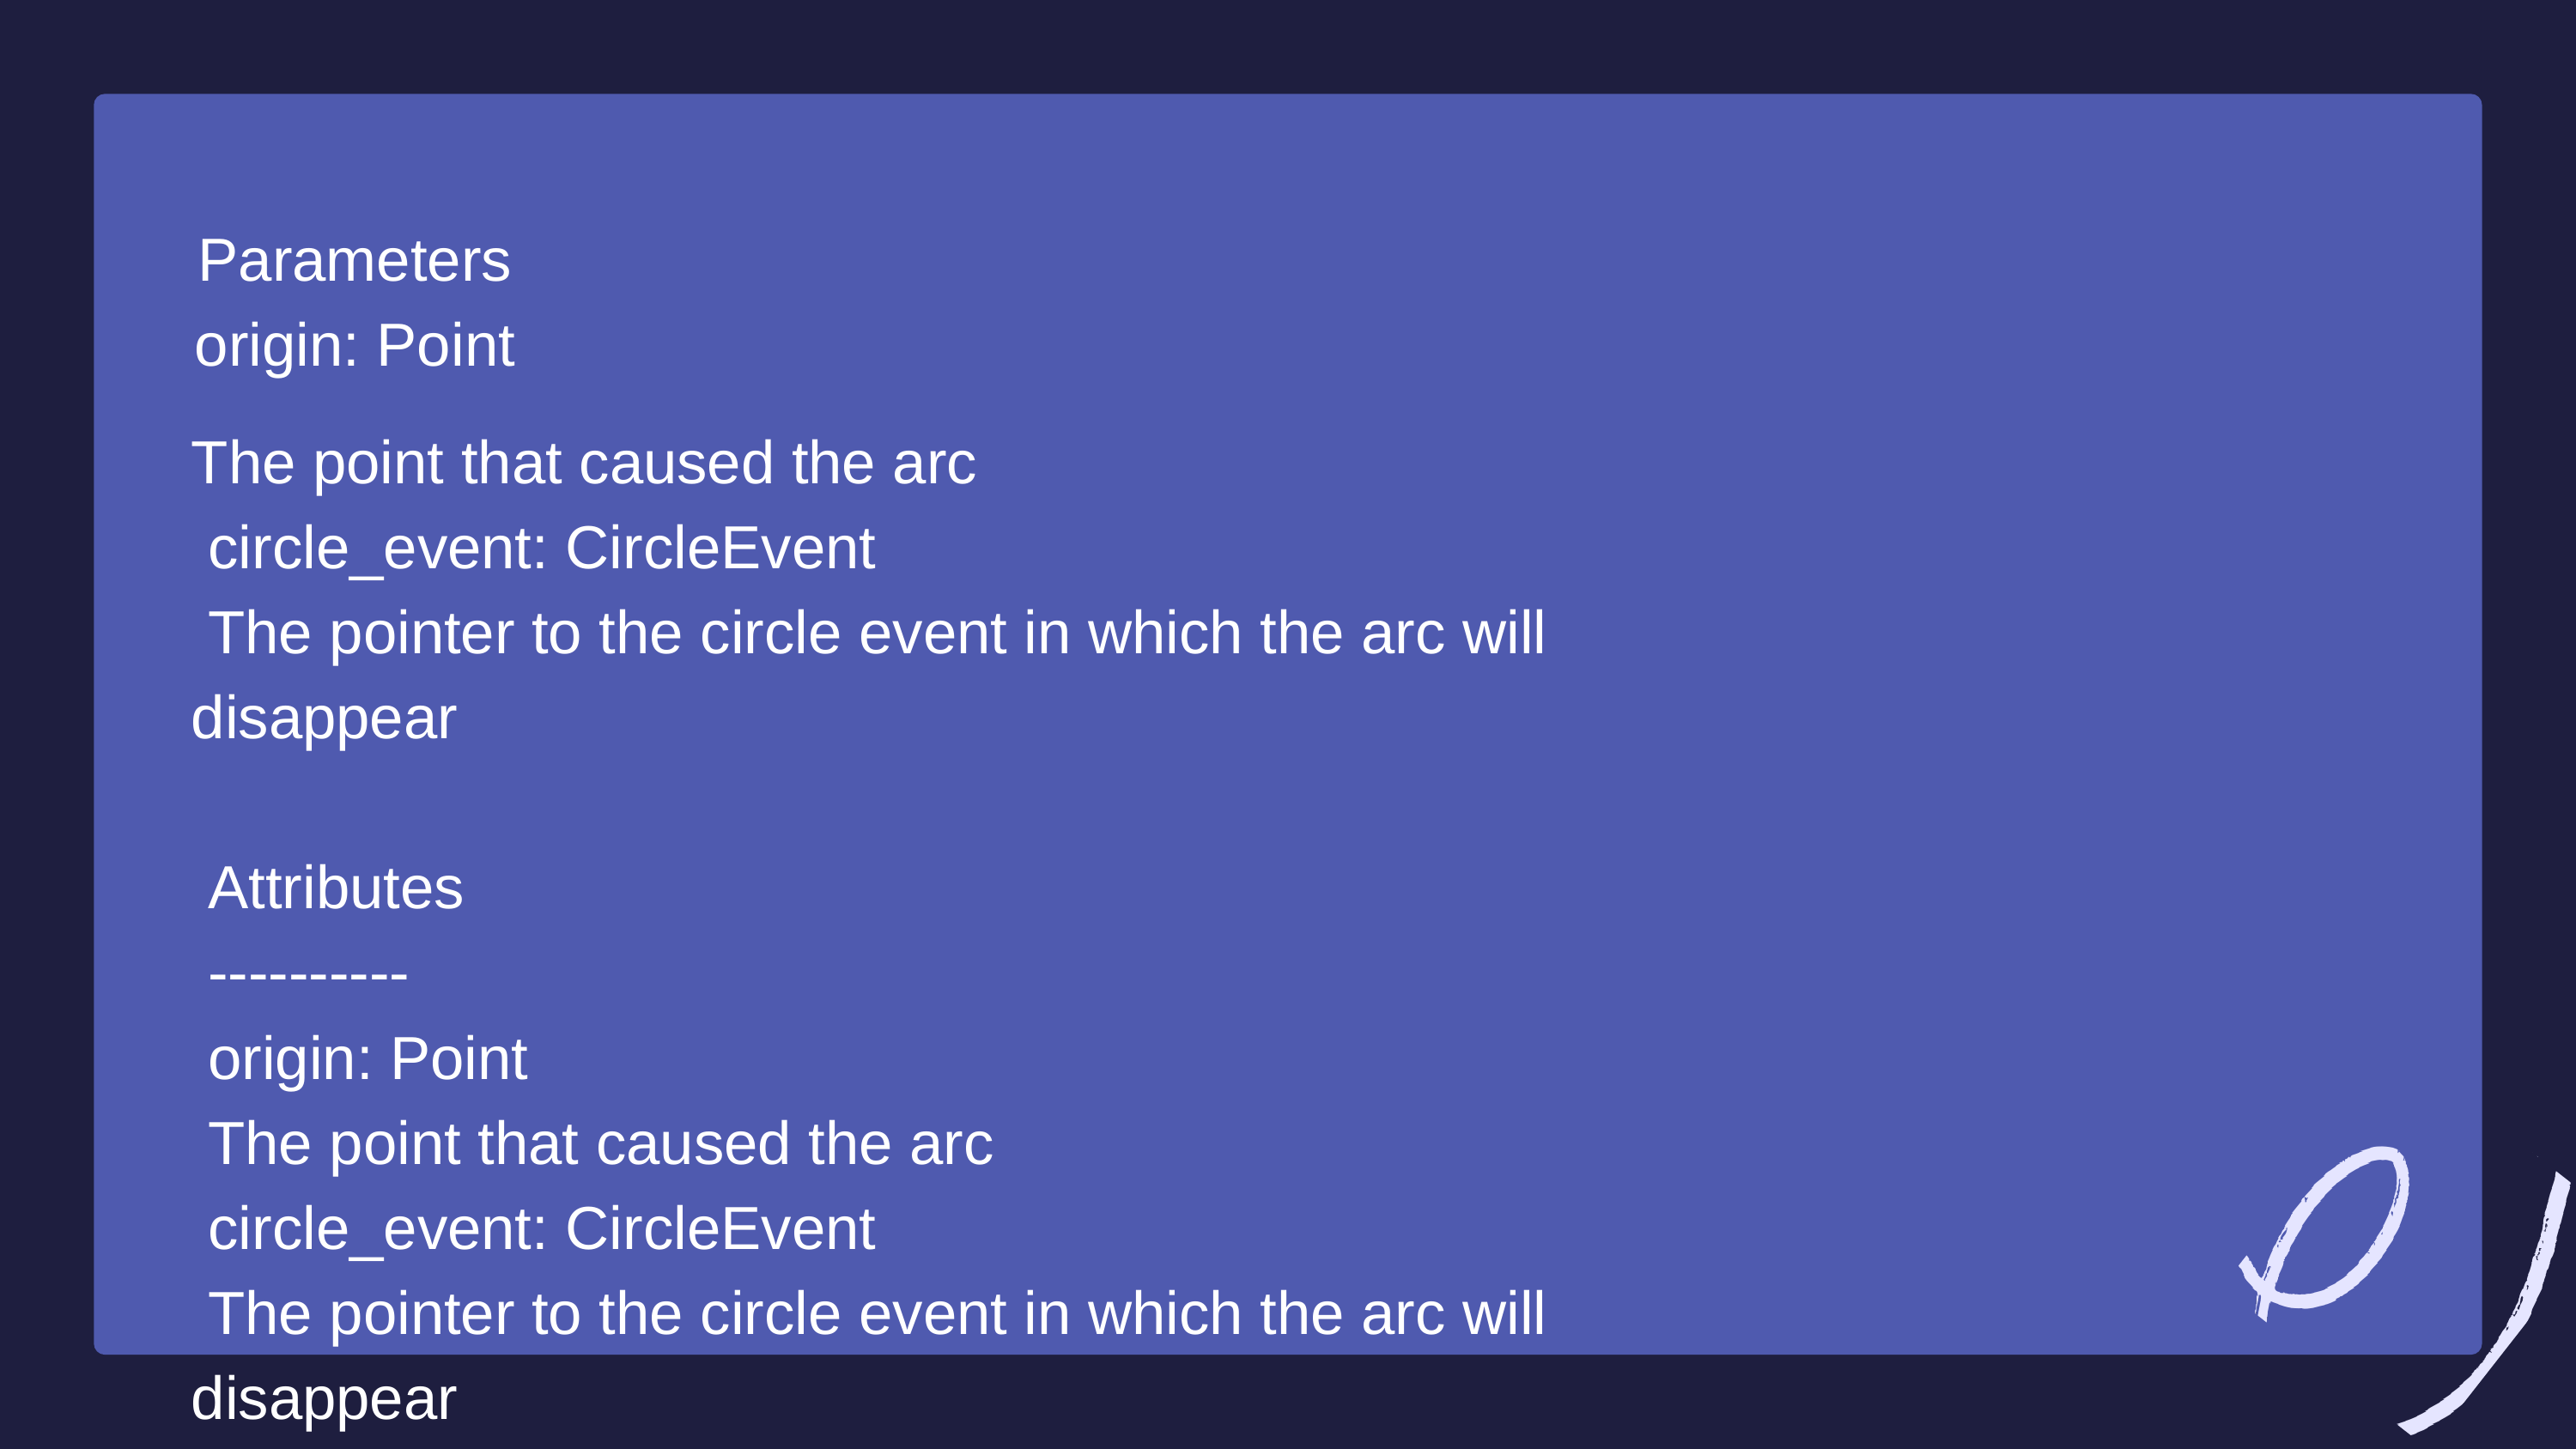

Parameters
 origin: Point
The point that caused the arc
 circle_event: CircleEvent
 The pointer to the circle event in which the arc will disappear

 Attributes
 ----------
 origin: Point
 The point that caused the arc
 circle_event: CircleEvent
 The pointer to the circle event in which the arc will disappear